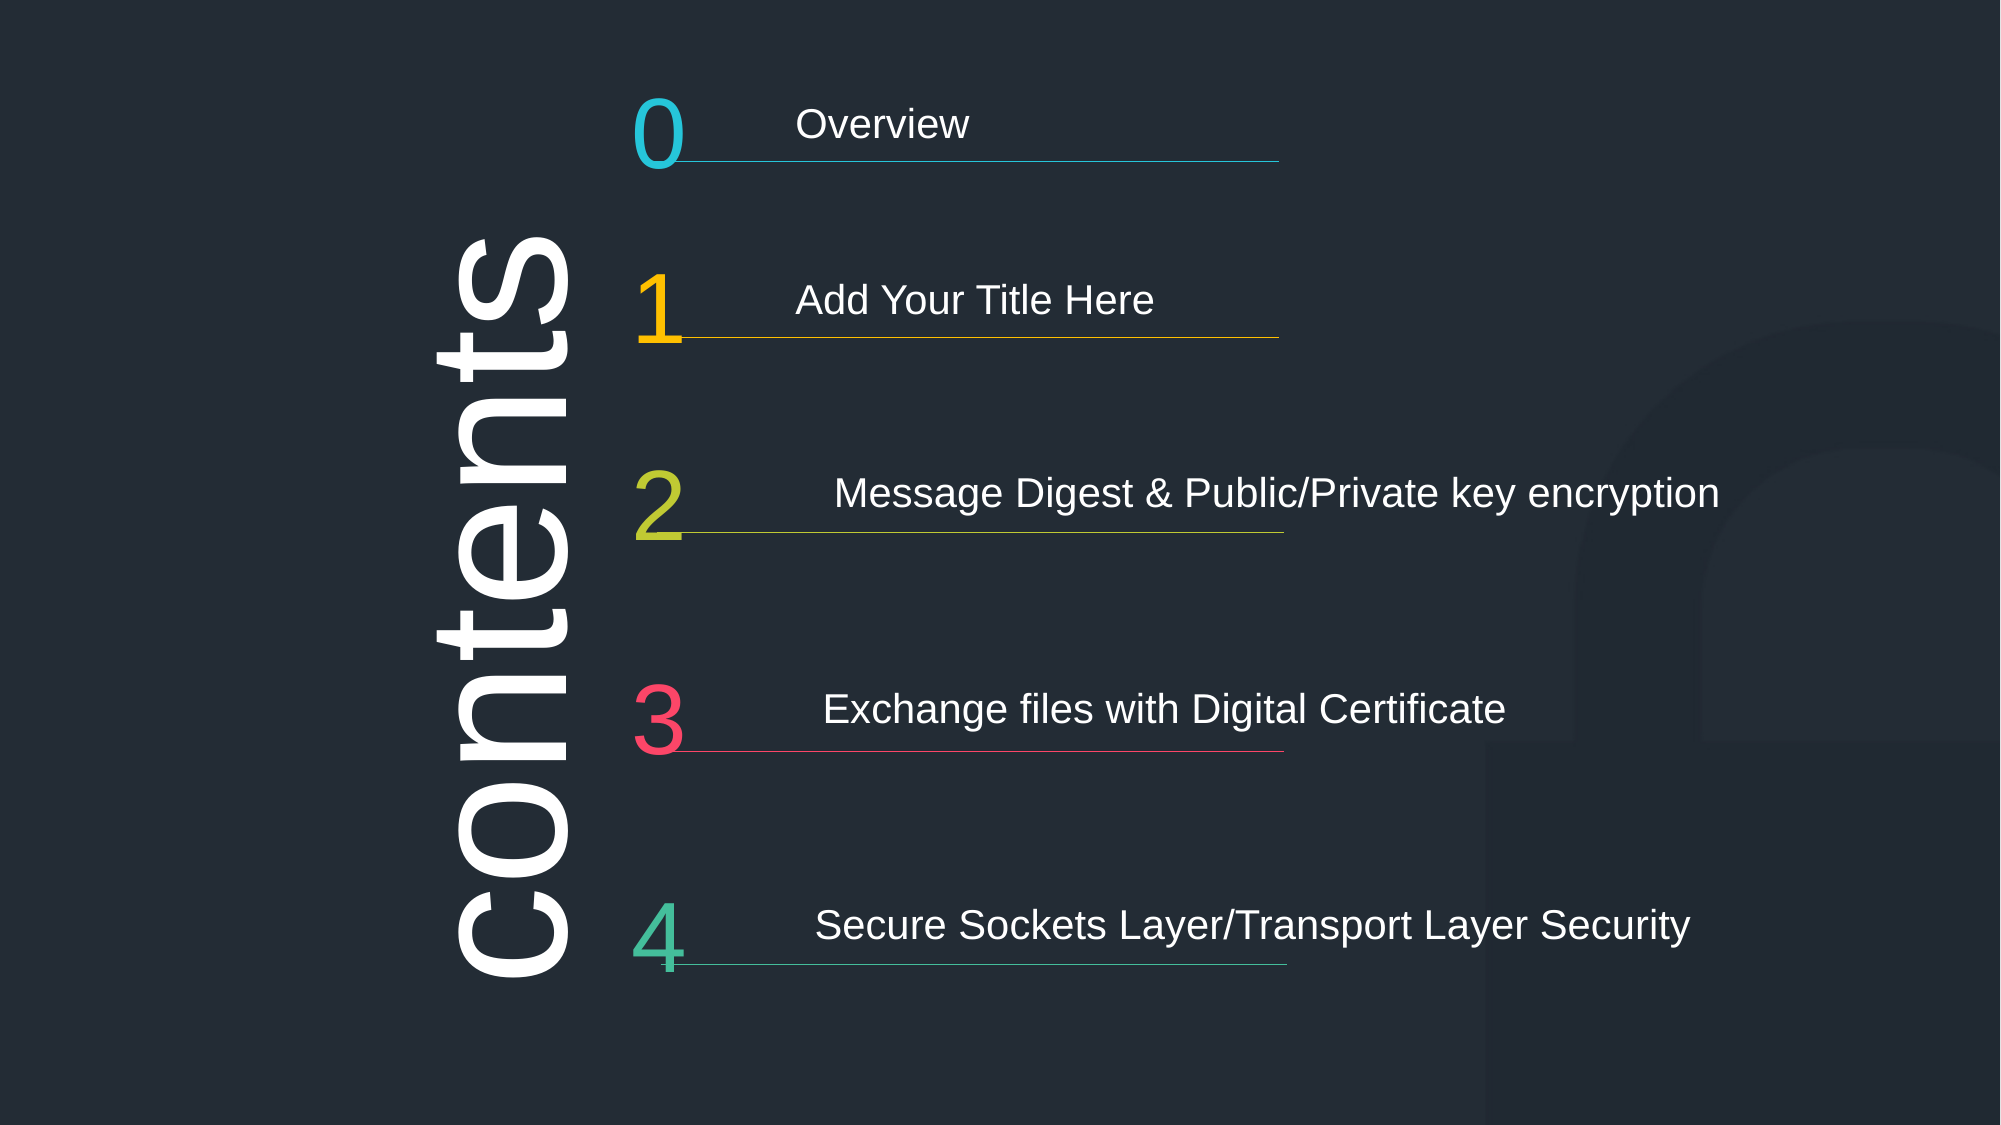

0
Overview
1
Add Your Title Here
2
contents
Message Digest & Public/Private key encryption
3
Exchange files with Digital Certificate
4
Secure Sockets Layer/Transport Layer Security